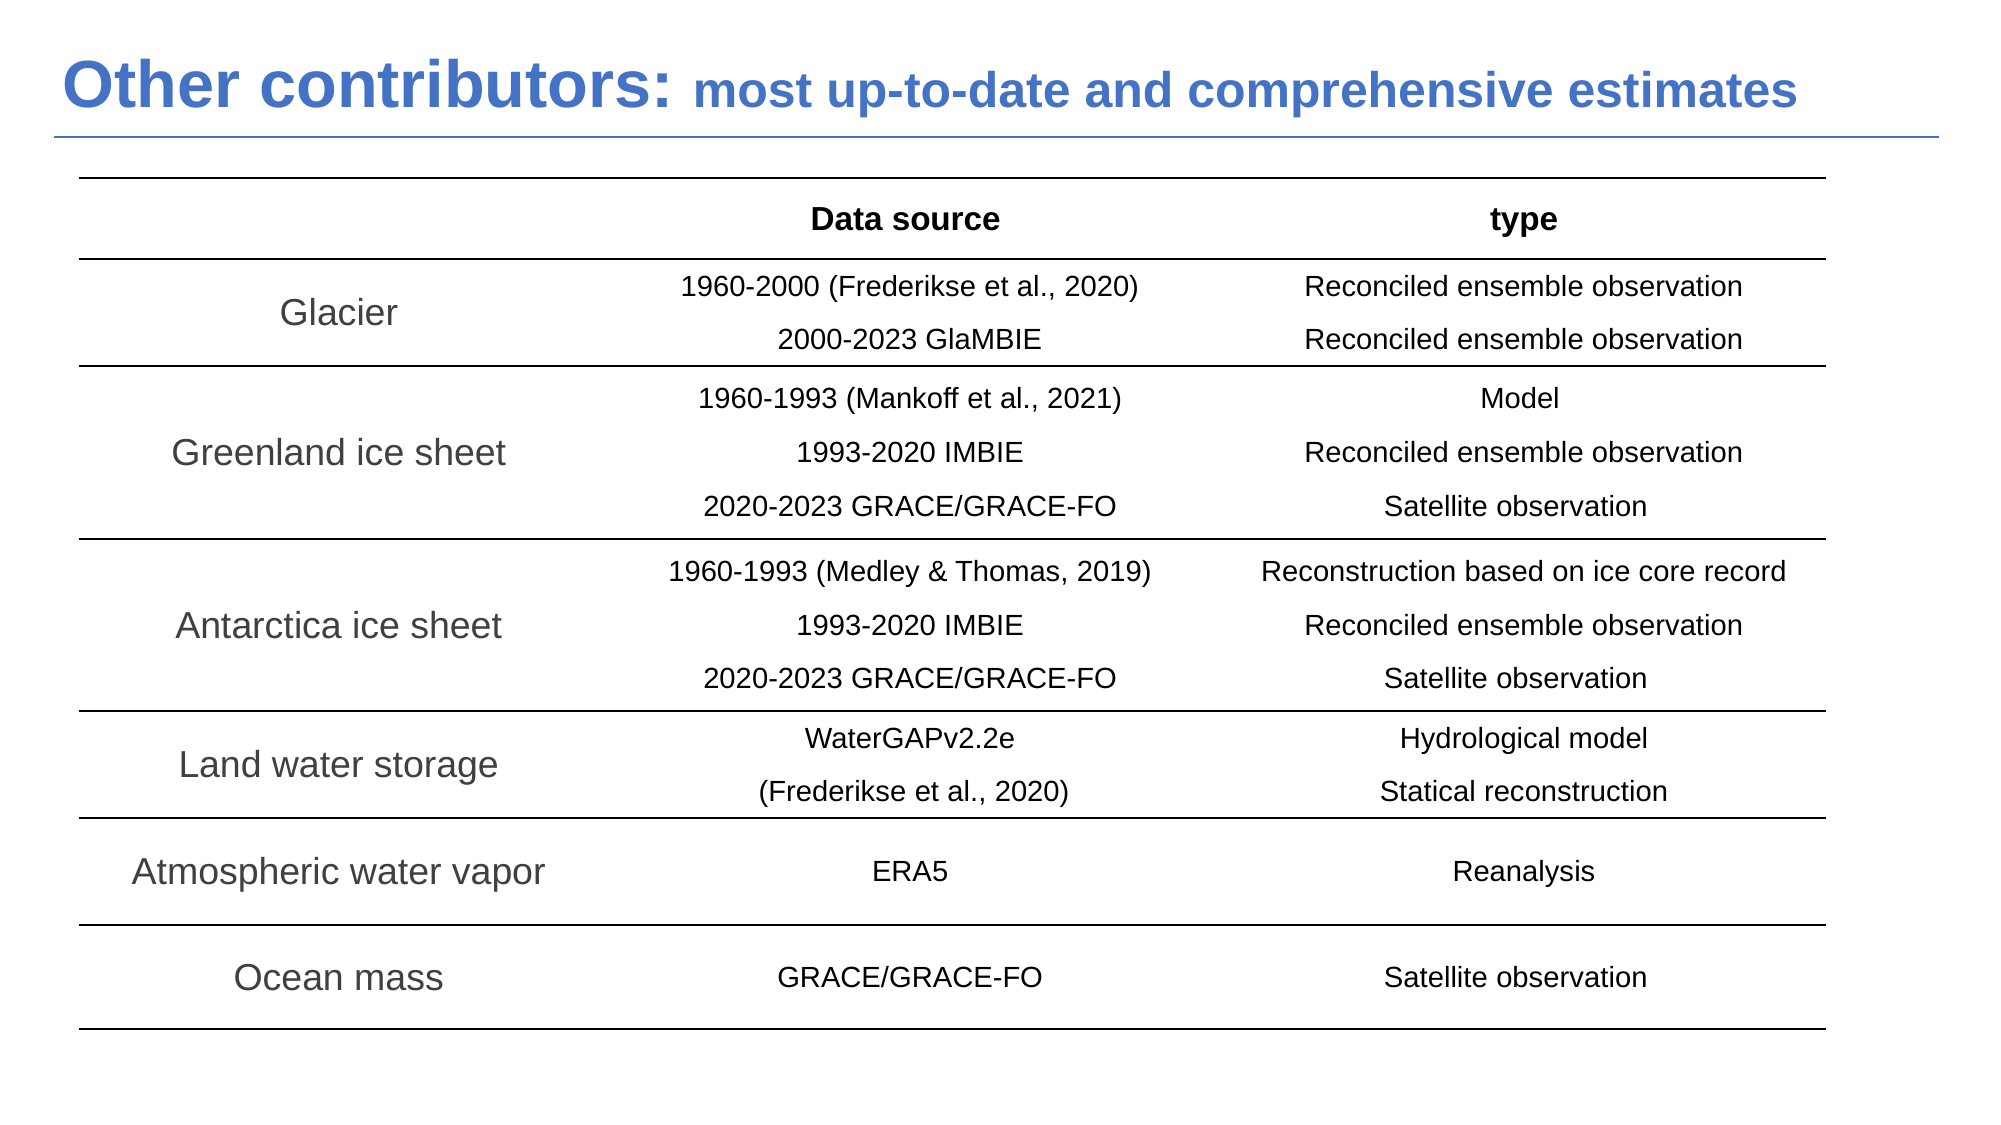

Other contributors: most up-to-date and comprehensive estimates
|  | Data source | type |
| --- | --- | --- |
| Glacier | 1960-2000 (Frederikse et al., 2020) 2000-2023 GlaMBIE | Reconciled ensemble observation Reconciled ensemble observation |
| Greenland ice sheet | 1960-1993 (Mankoff et al., 2021) 1993-2020 IMBIE 2020-2023 GRACE/GRACE-FO | Model Reconciled ensemble observation Satellite observation |
| Antarctica ice sheet | 1960-1993 (Medley & Thomas, 2019) 1993-2020 IMBIE 2020-2023 GRACE/GRACE-FO | Reconstruction based on ice core record Reconciled ensemble observation Satellite observation |
| Land water storage | WaterGAPv2.2e (Frederikse et al., 2020) | Hydrological model Statical reconstruction |
| Atmospheric water vapor | ERA5 | Reanalysis |
| Ocean mass | GRACE/GRACE-FO | Satellite observation |